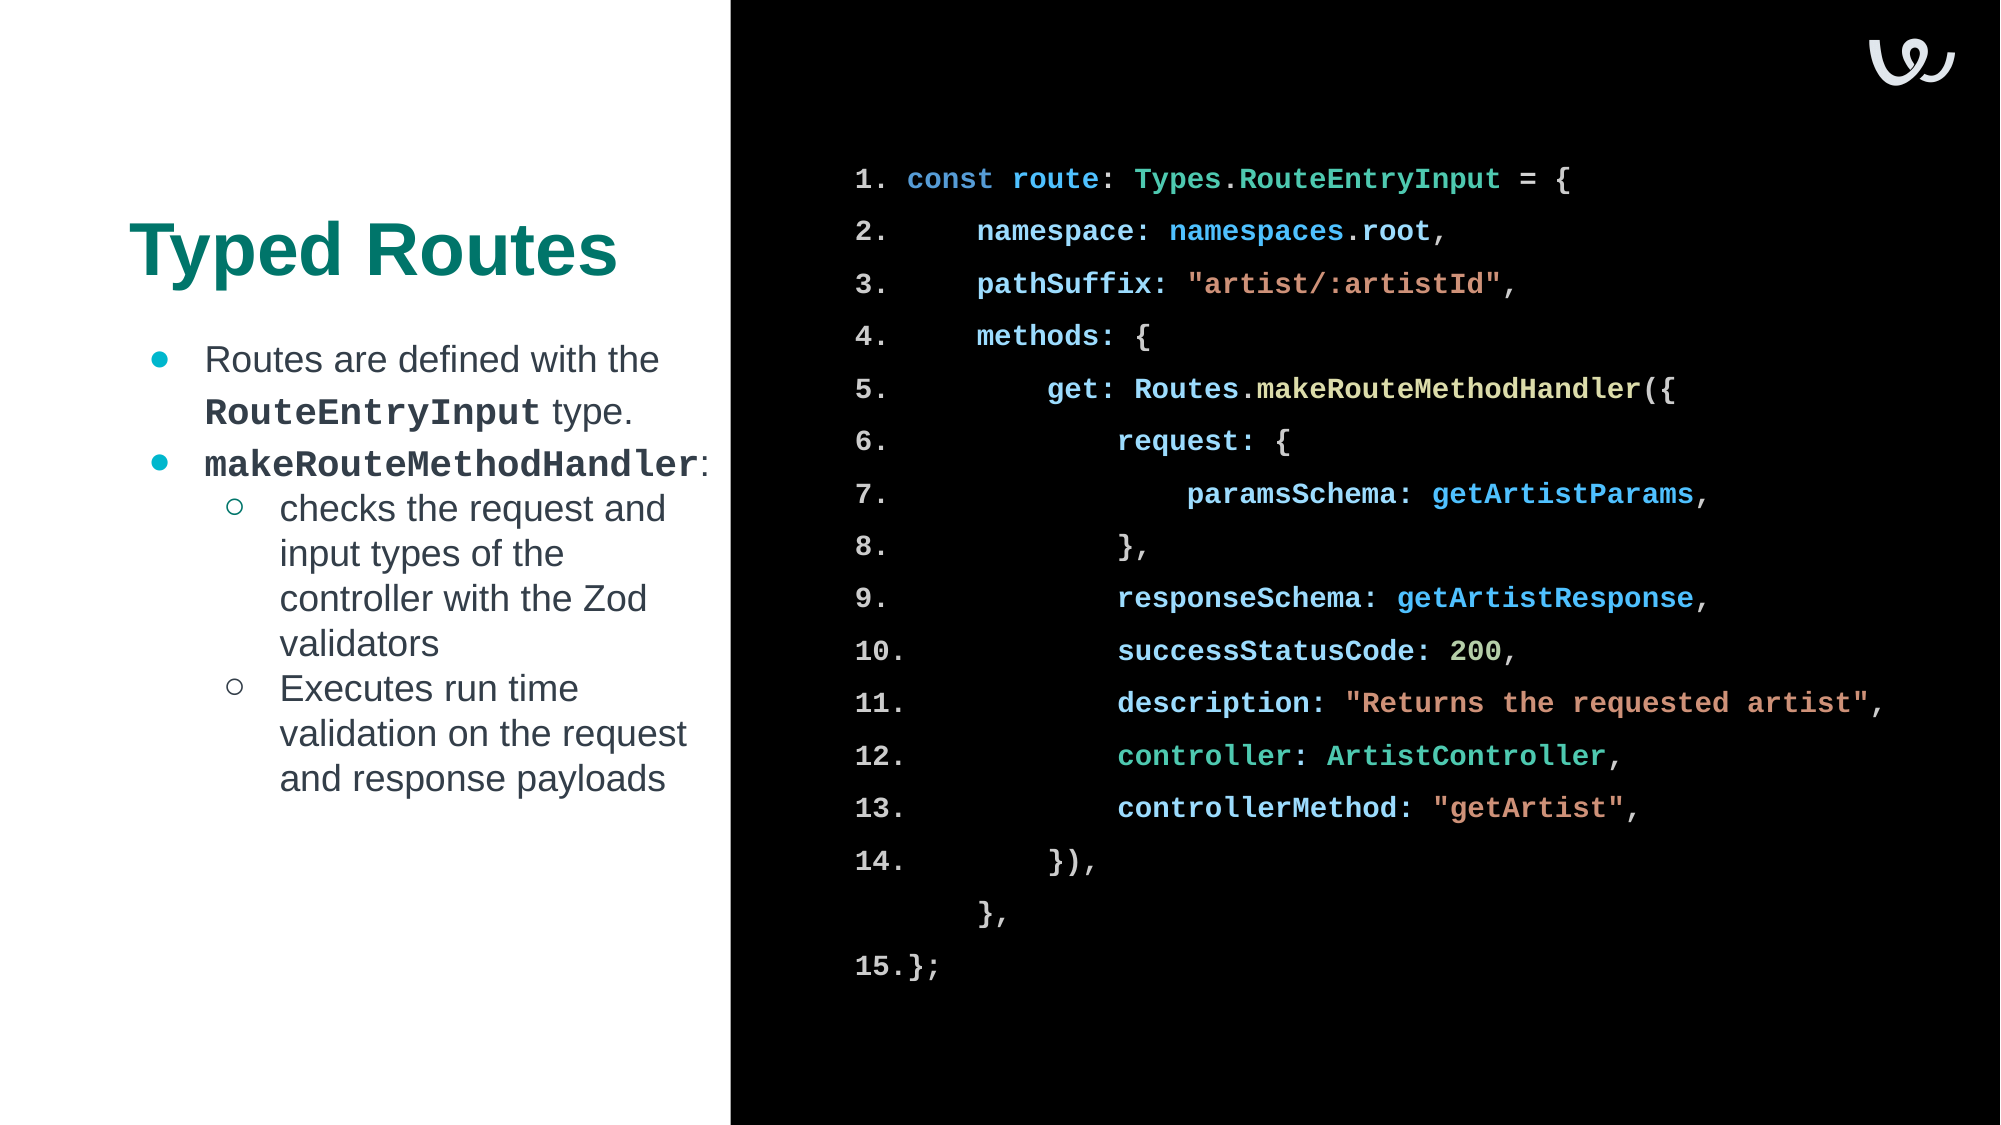

const route: Types.RouteEntryInput = {
    namespace: namespaces.root,
    pathSuffix: "artist/:artistId",
    methods: {
        get: Routes.makeRouteMethodHandler({
            request: {
                paramsSchema: getArtistParams,
            },
            responseSchema: getArtistResponse,
            successStatusCode: 200,
            description: "Returns the requested artist",
            controller: ArtistController,
            controllerMethod: "getArtist",
        }),
    },
};

# Typed Routes
Routes are defined with the RouteEntryInput type.
makeRouteMethodHandler:
checks the request and input types of the controller with the Zod validators
Executes run time validation on the request and response payloads